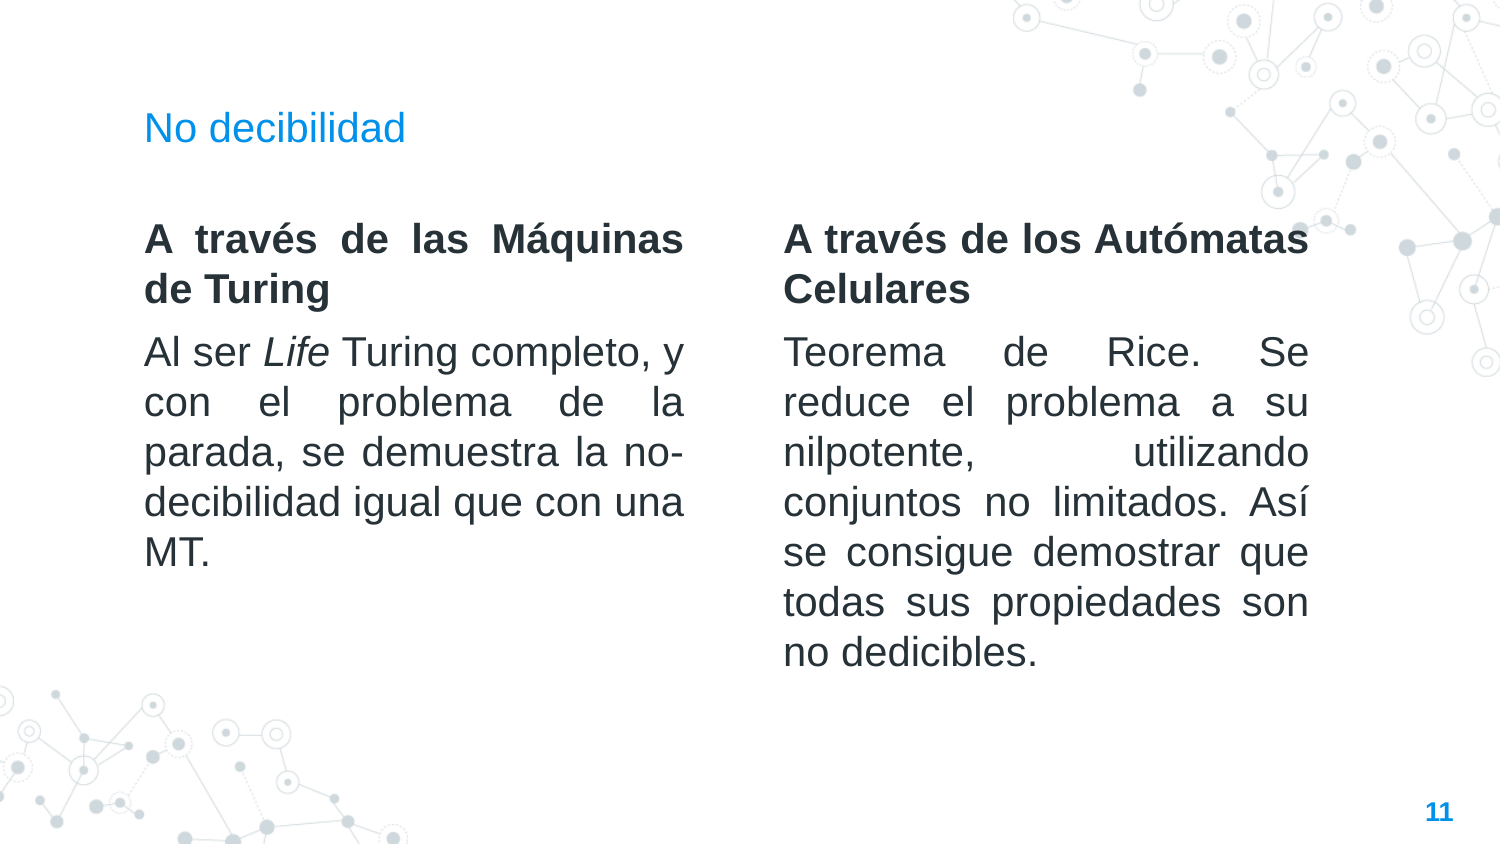

# No decibilidad
A través de las Máquinas de Turing
Al ser Life Turing completo, y con el problema de la parada, se demuestra la no-decibilidad igual que con una MT.
A través de los Autómatas Celulares
Teorema de Rice. Se reduce el problema a su nilpotente, utilizando conjuntos no limitados. Así se consigue demostrar que todas sus propiedades son no dedicibles.
11